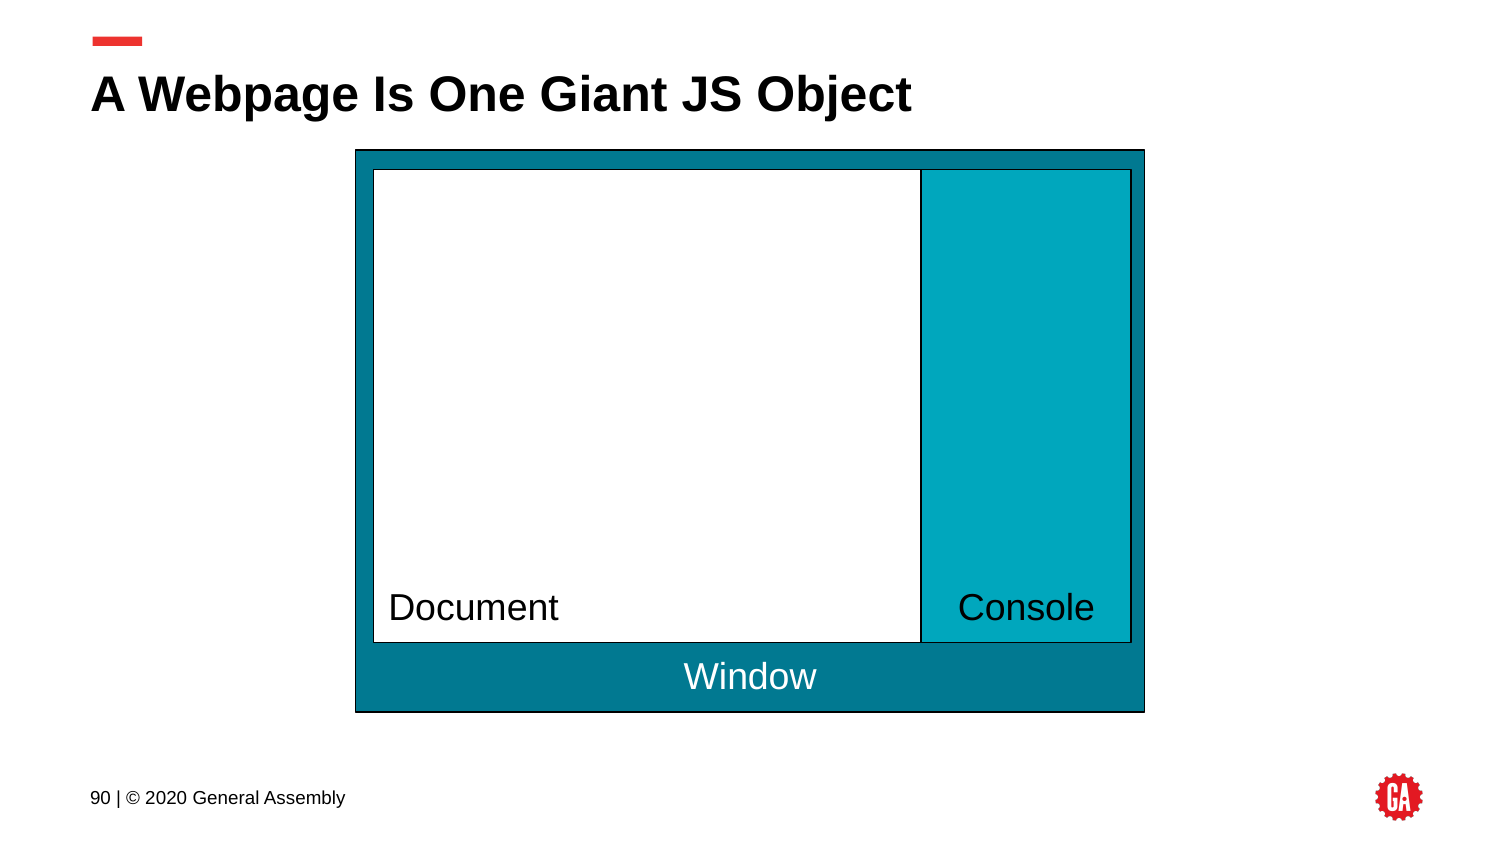

# A Webpage Is One Giant JS Object
Window
Document
Console
90 | © 2020 General Assembly